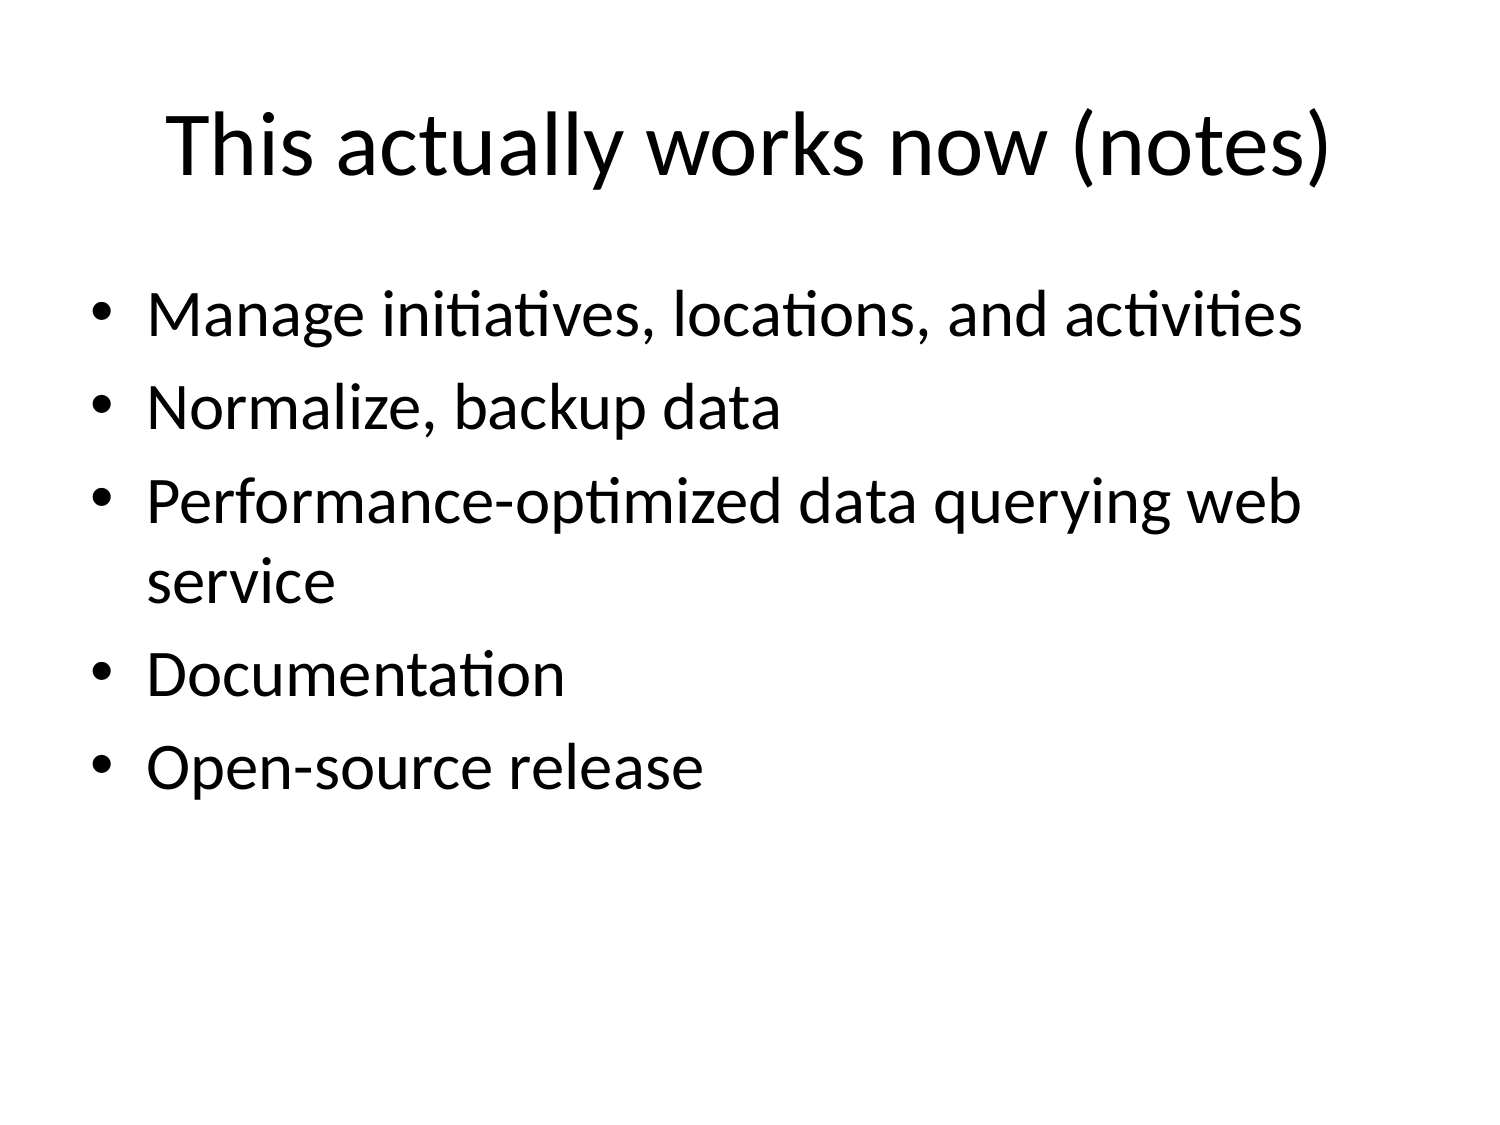

# This actually works now (notes)
Manage initiatives, locations, and activities
Normalize, backup data
Performance-optimized data querying web service
Documentation
Open-source release